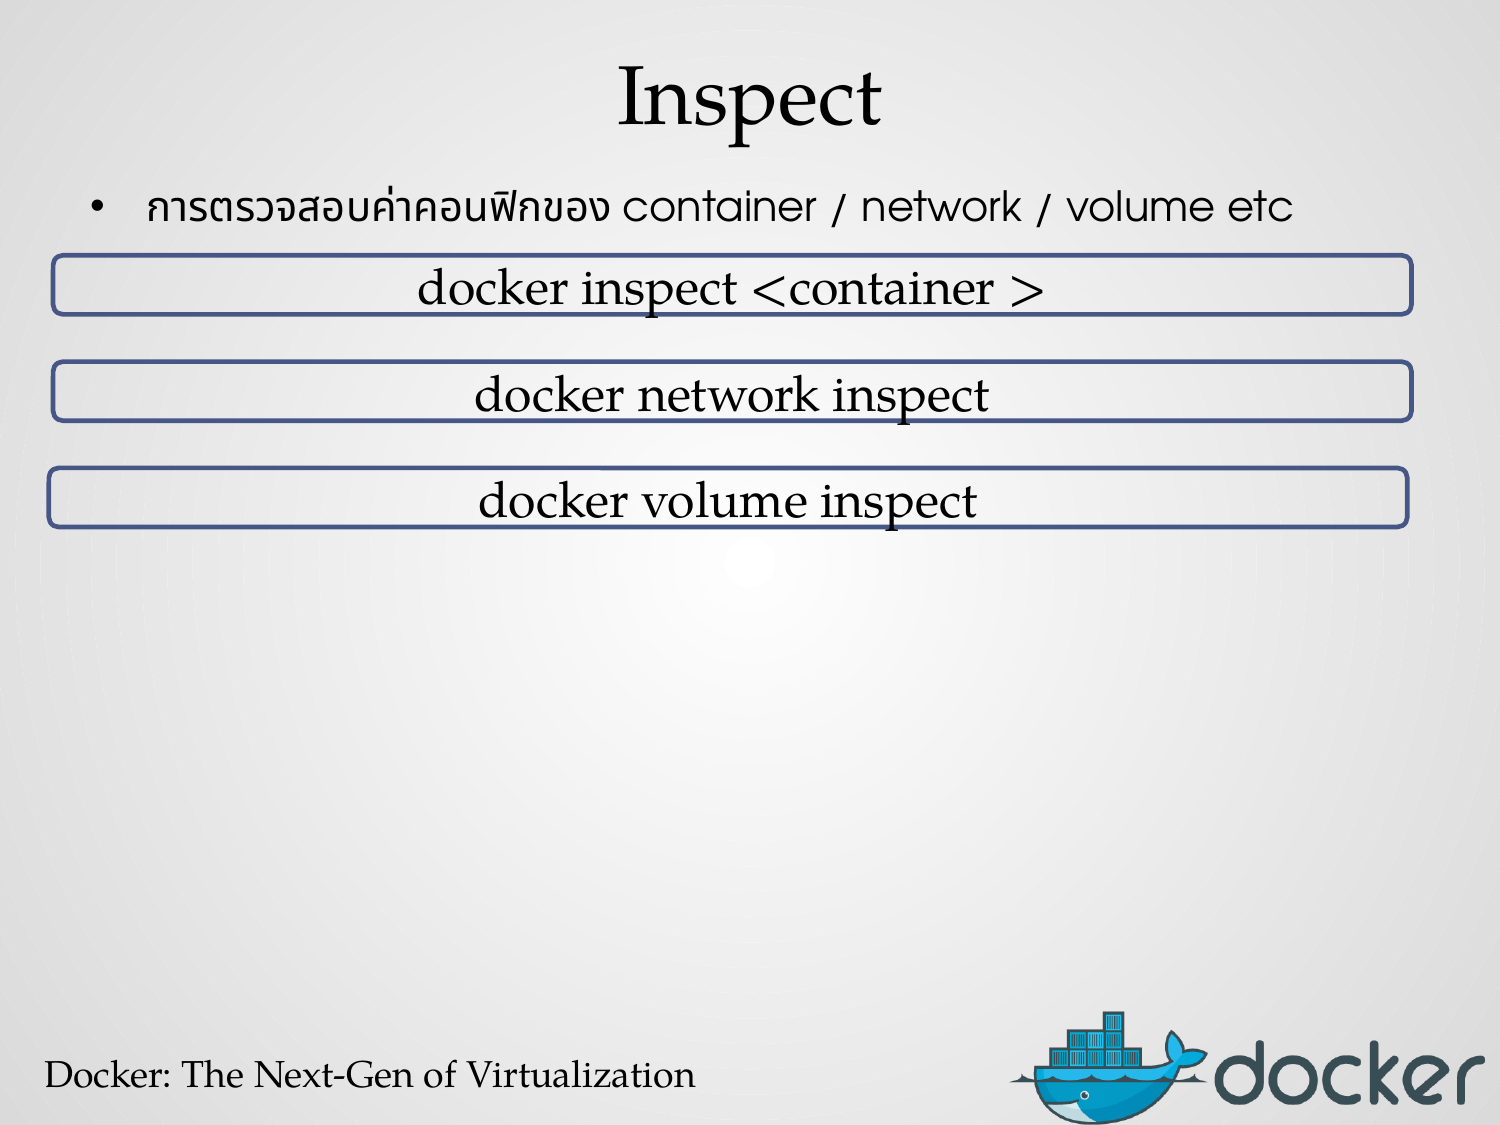

# Inspect
การตรวจสอบค่าคอนฟิกของ container / network / volume etc

docker inspect <container >
docker network inspect
docker volume inspect
Docker: The Next-Gen of Virtualization